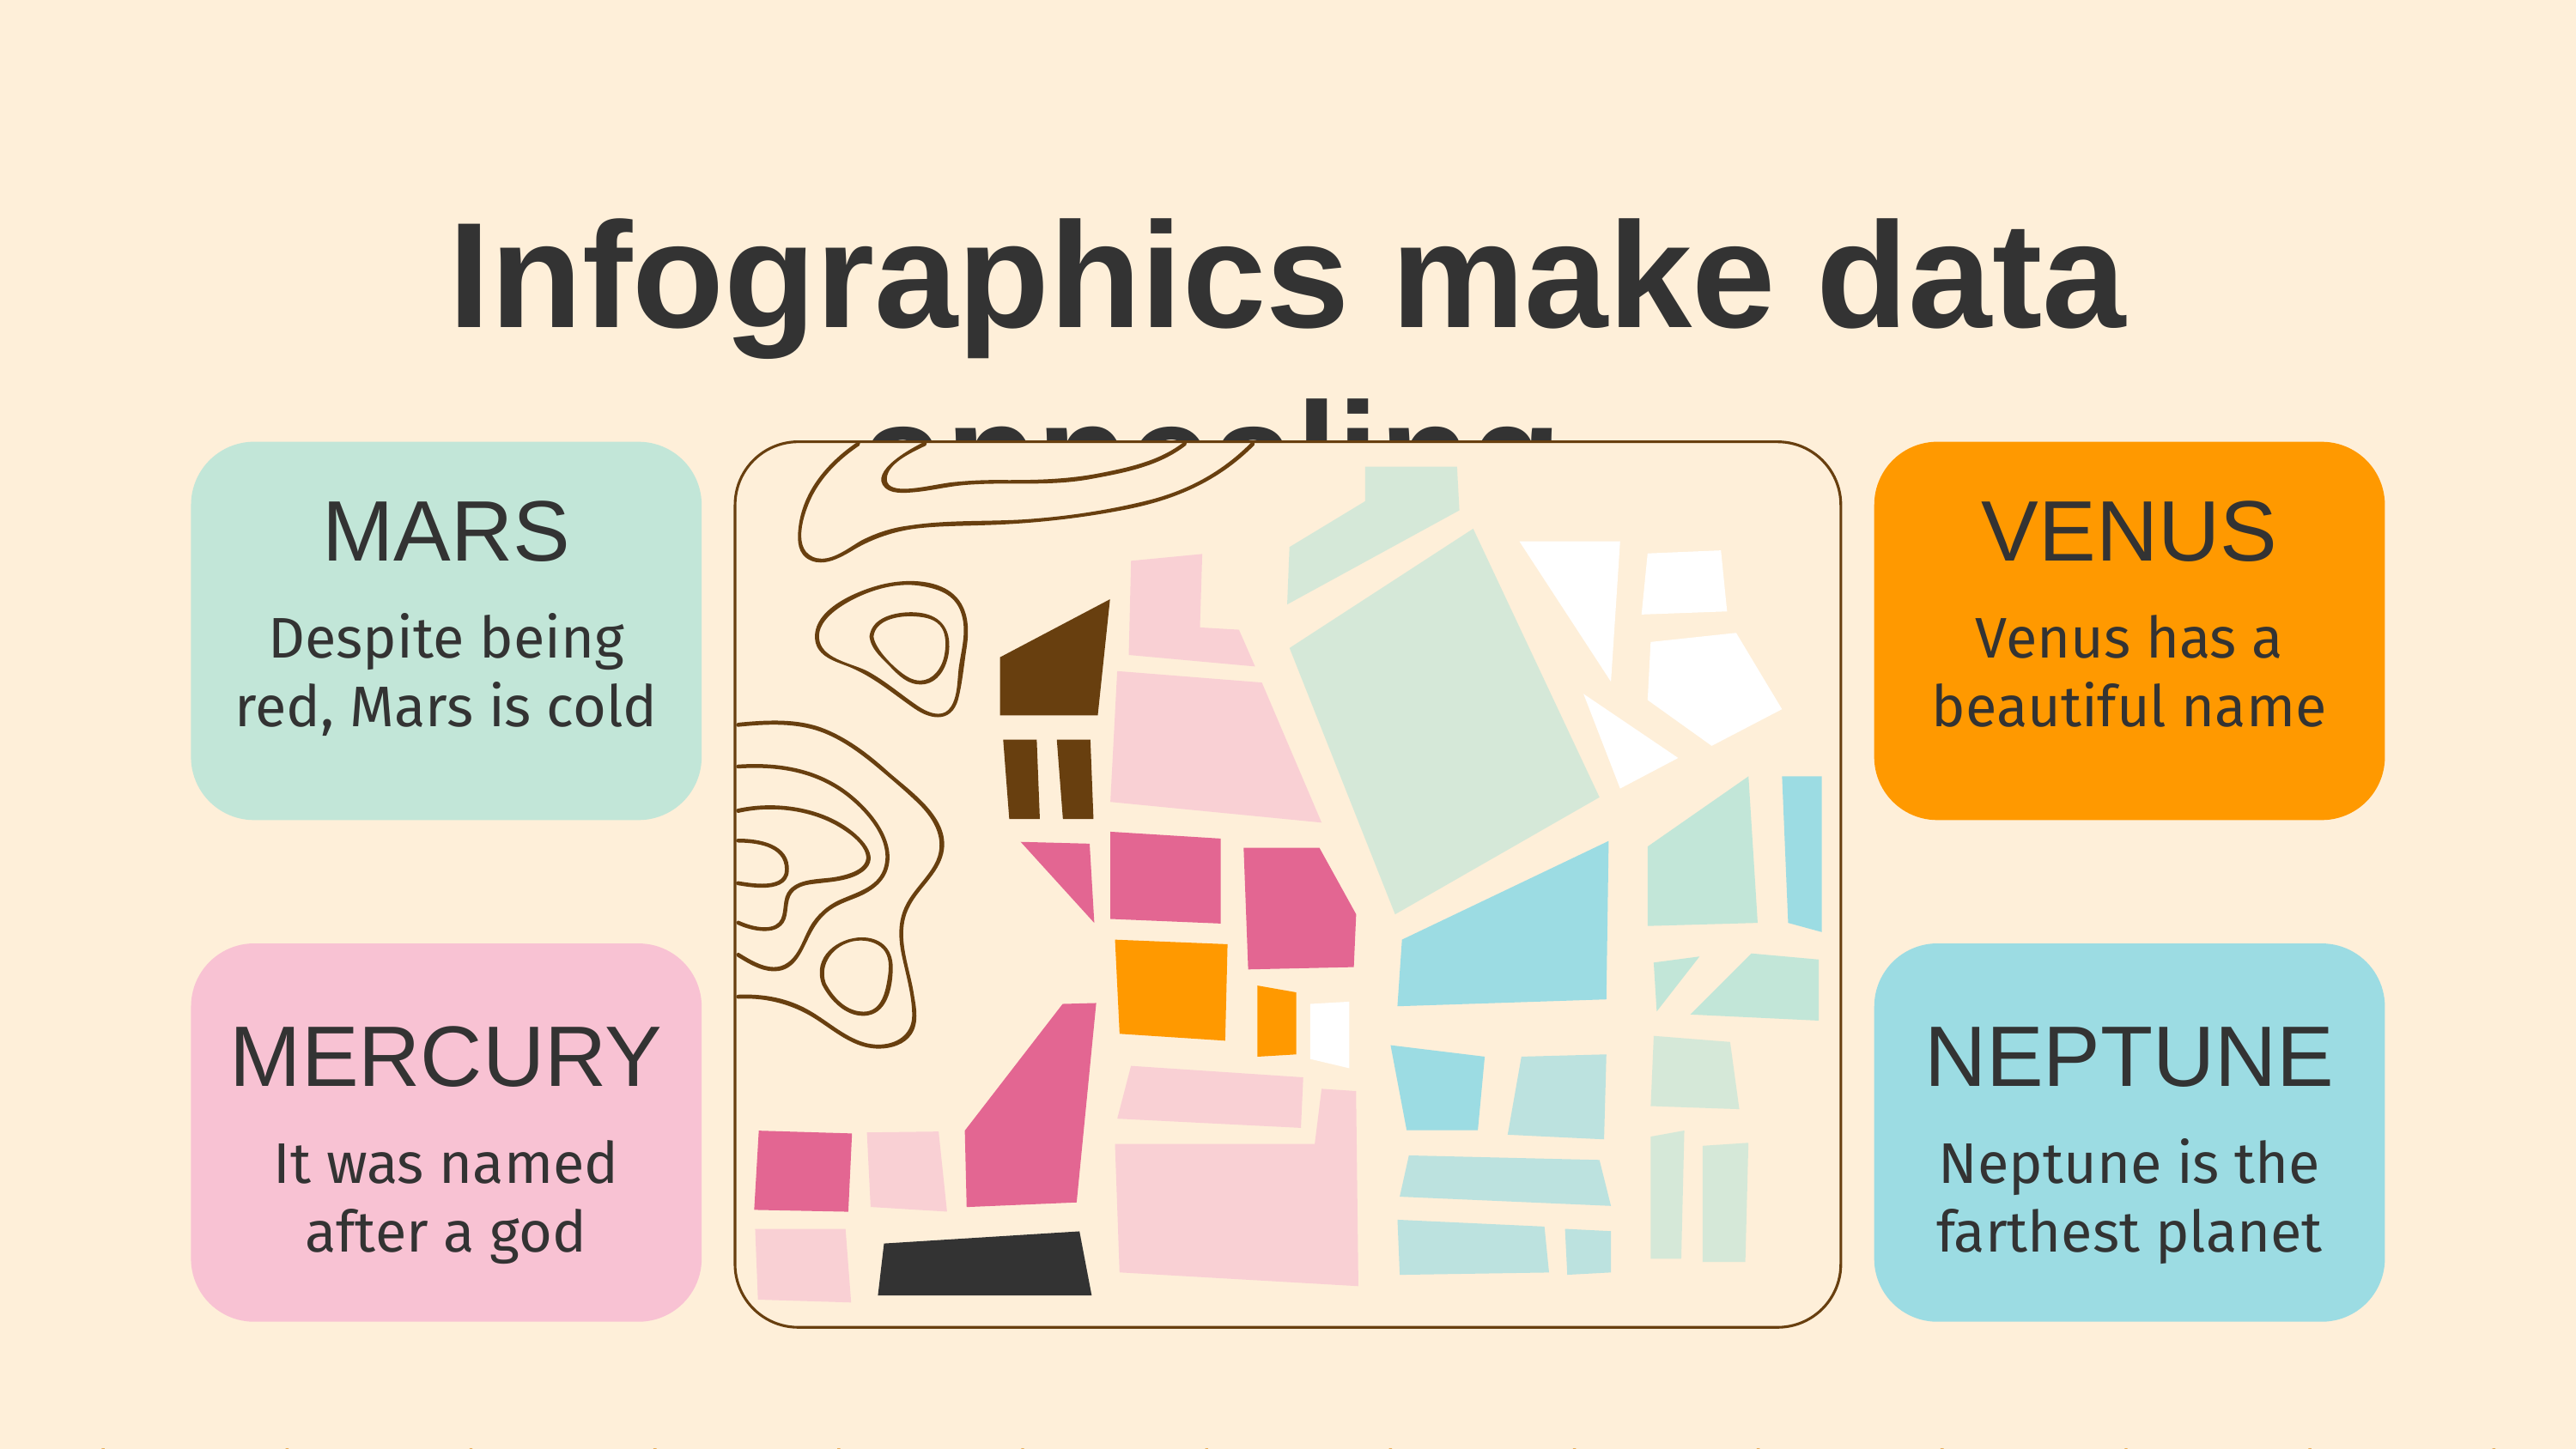

# Infographics make data appealing…

MARS
VENUS
Despite being red, Mars is cold
Venus has a beautiful name

MERCURY
NEPTUNE
It was named after a god
Neptune is the farthest planet